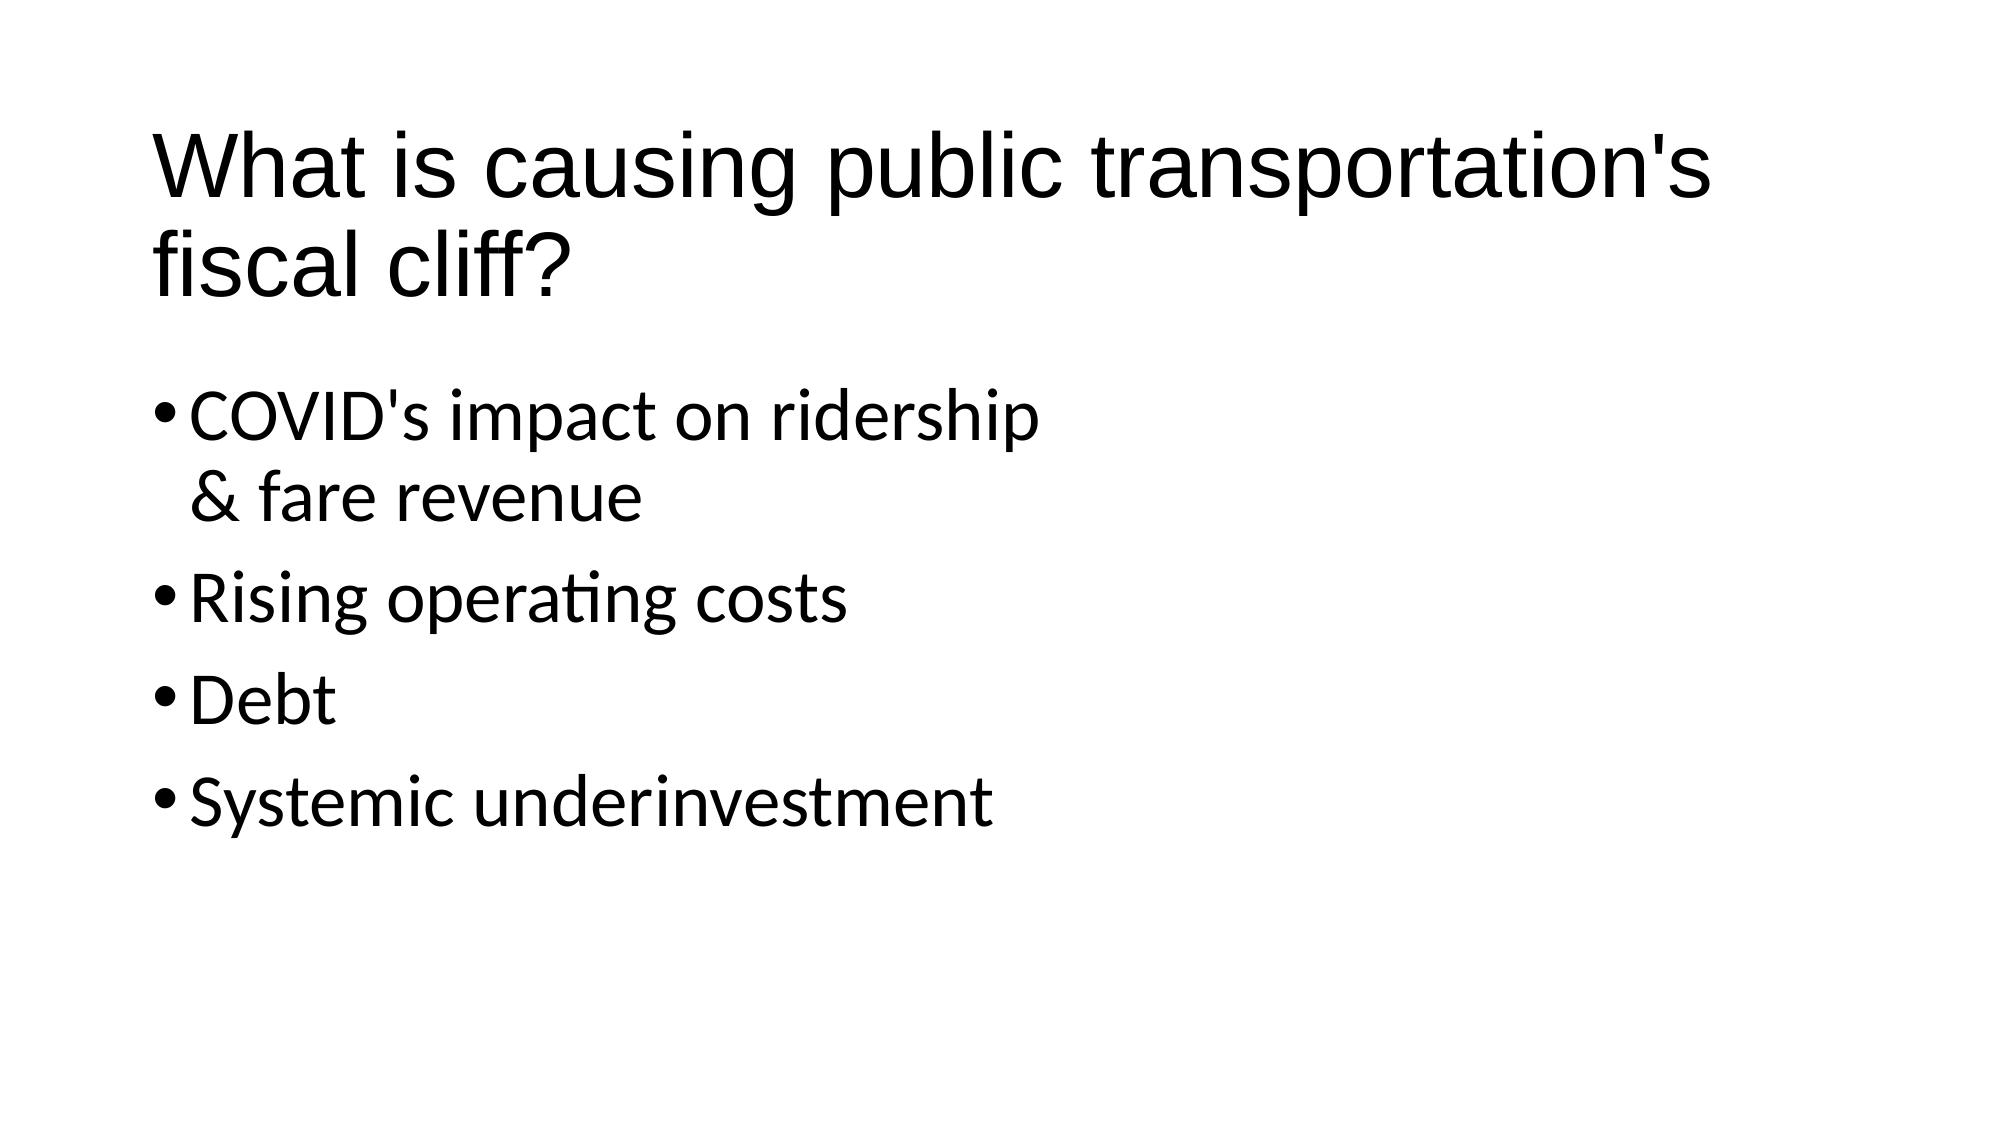

# What is causing public transportation's fiscal cliff?
COVID's impact on ridership & fare revenue
Rising operating costs
Debt
Systemic underinvestment